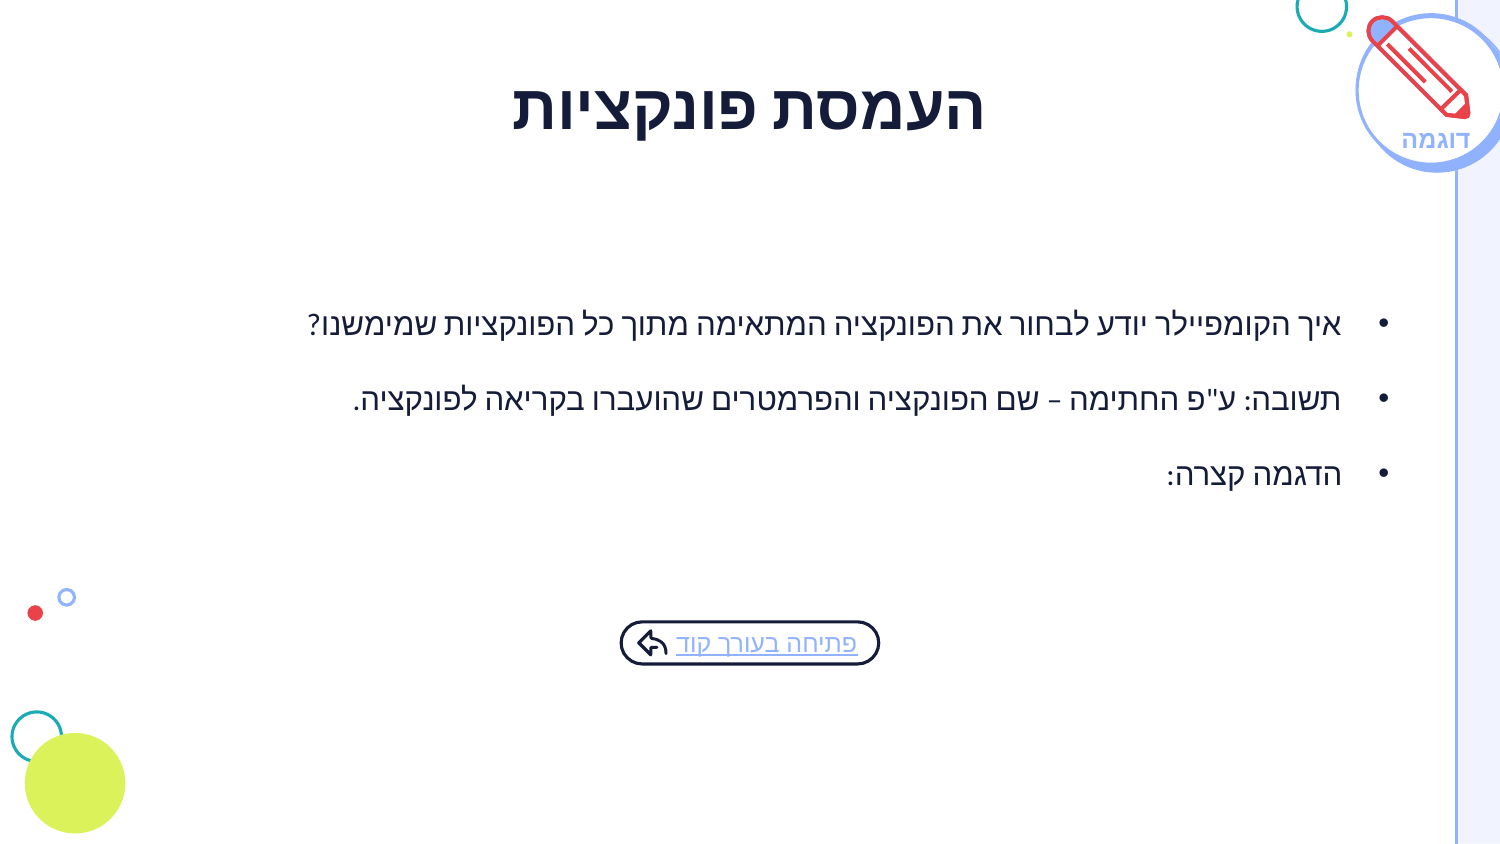

# העמסת פונקציות

דוגמה
איך הקומפיילר יודע לבחור את הפונקציה המתאימה מתוך כל הפונקציות שמימשנו?

תשובה: ע"פ החתימה – שם הפונקציה והפרמטרים שהועברו בקריאה לפונקציה.

הדגמה קצרה:

פתיחה בעורך קוד